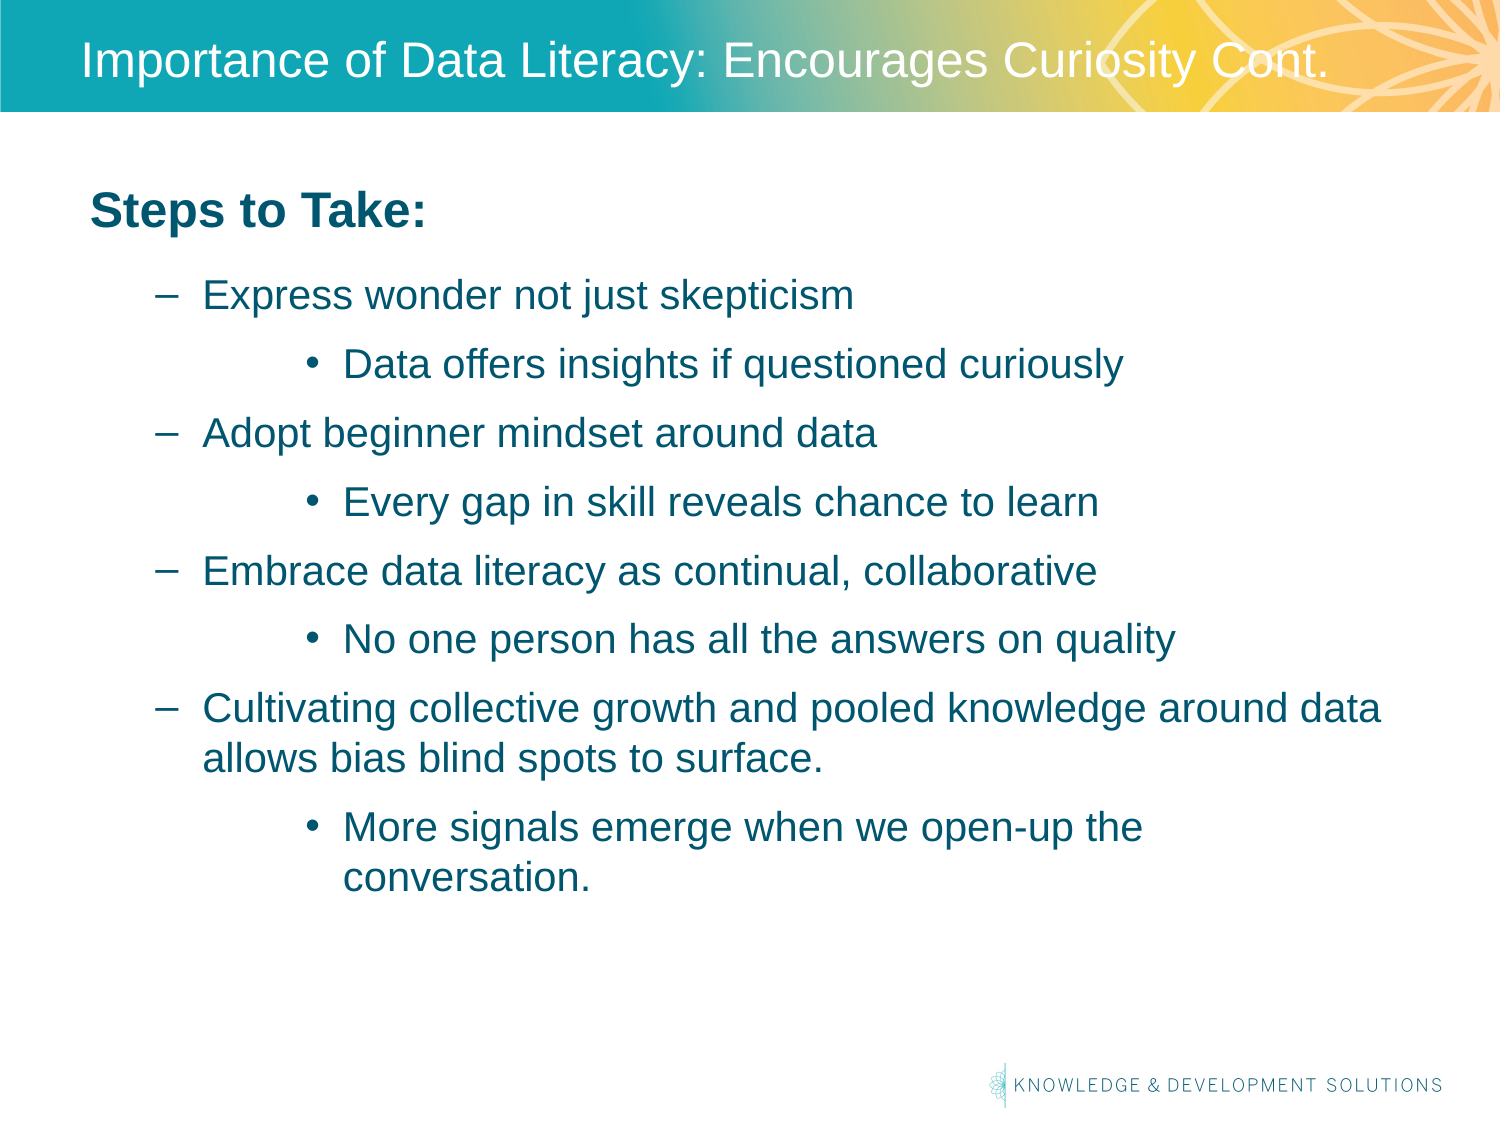

# Importance of Data Literacy: Encourages Curiosity Cont.
Steps to Take:
Express wonder not just skepticism
Data offers insights if questioned curiously
Adopt beginner mindset around data
Every gap in skill reveals chance to learn
Embrace data literacy as continual, collaborative
No one person has all the answers on quality
Cultivating collective growth and pooled knowledge around data allows bias blind spots to surface.
More signals emerge when we open-up the conversation.